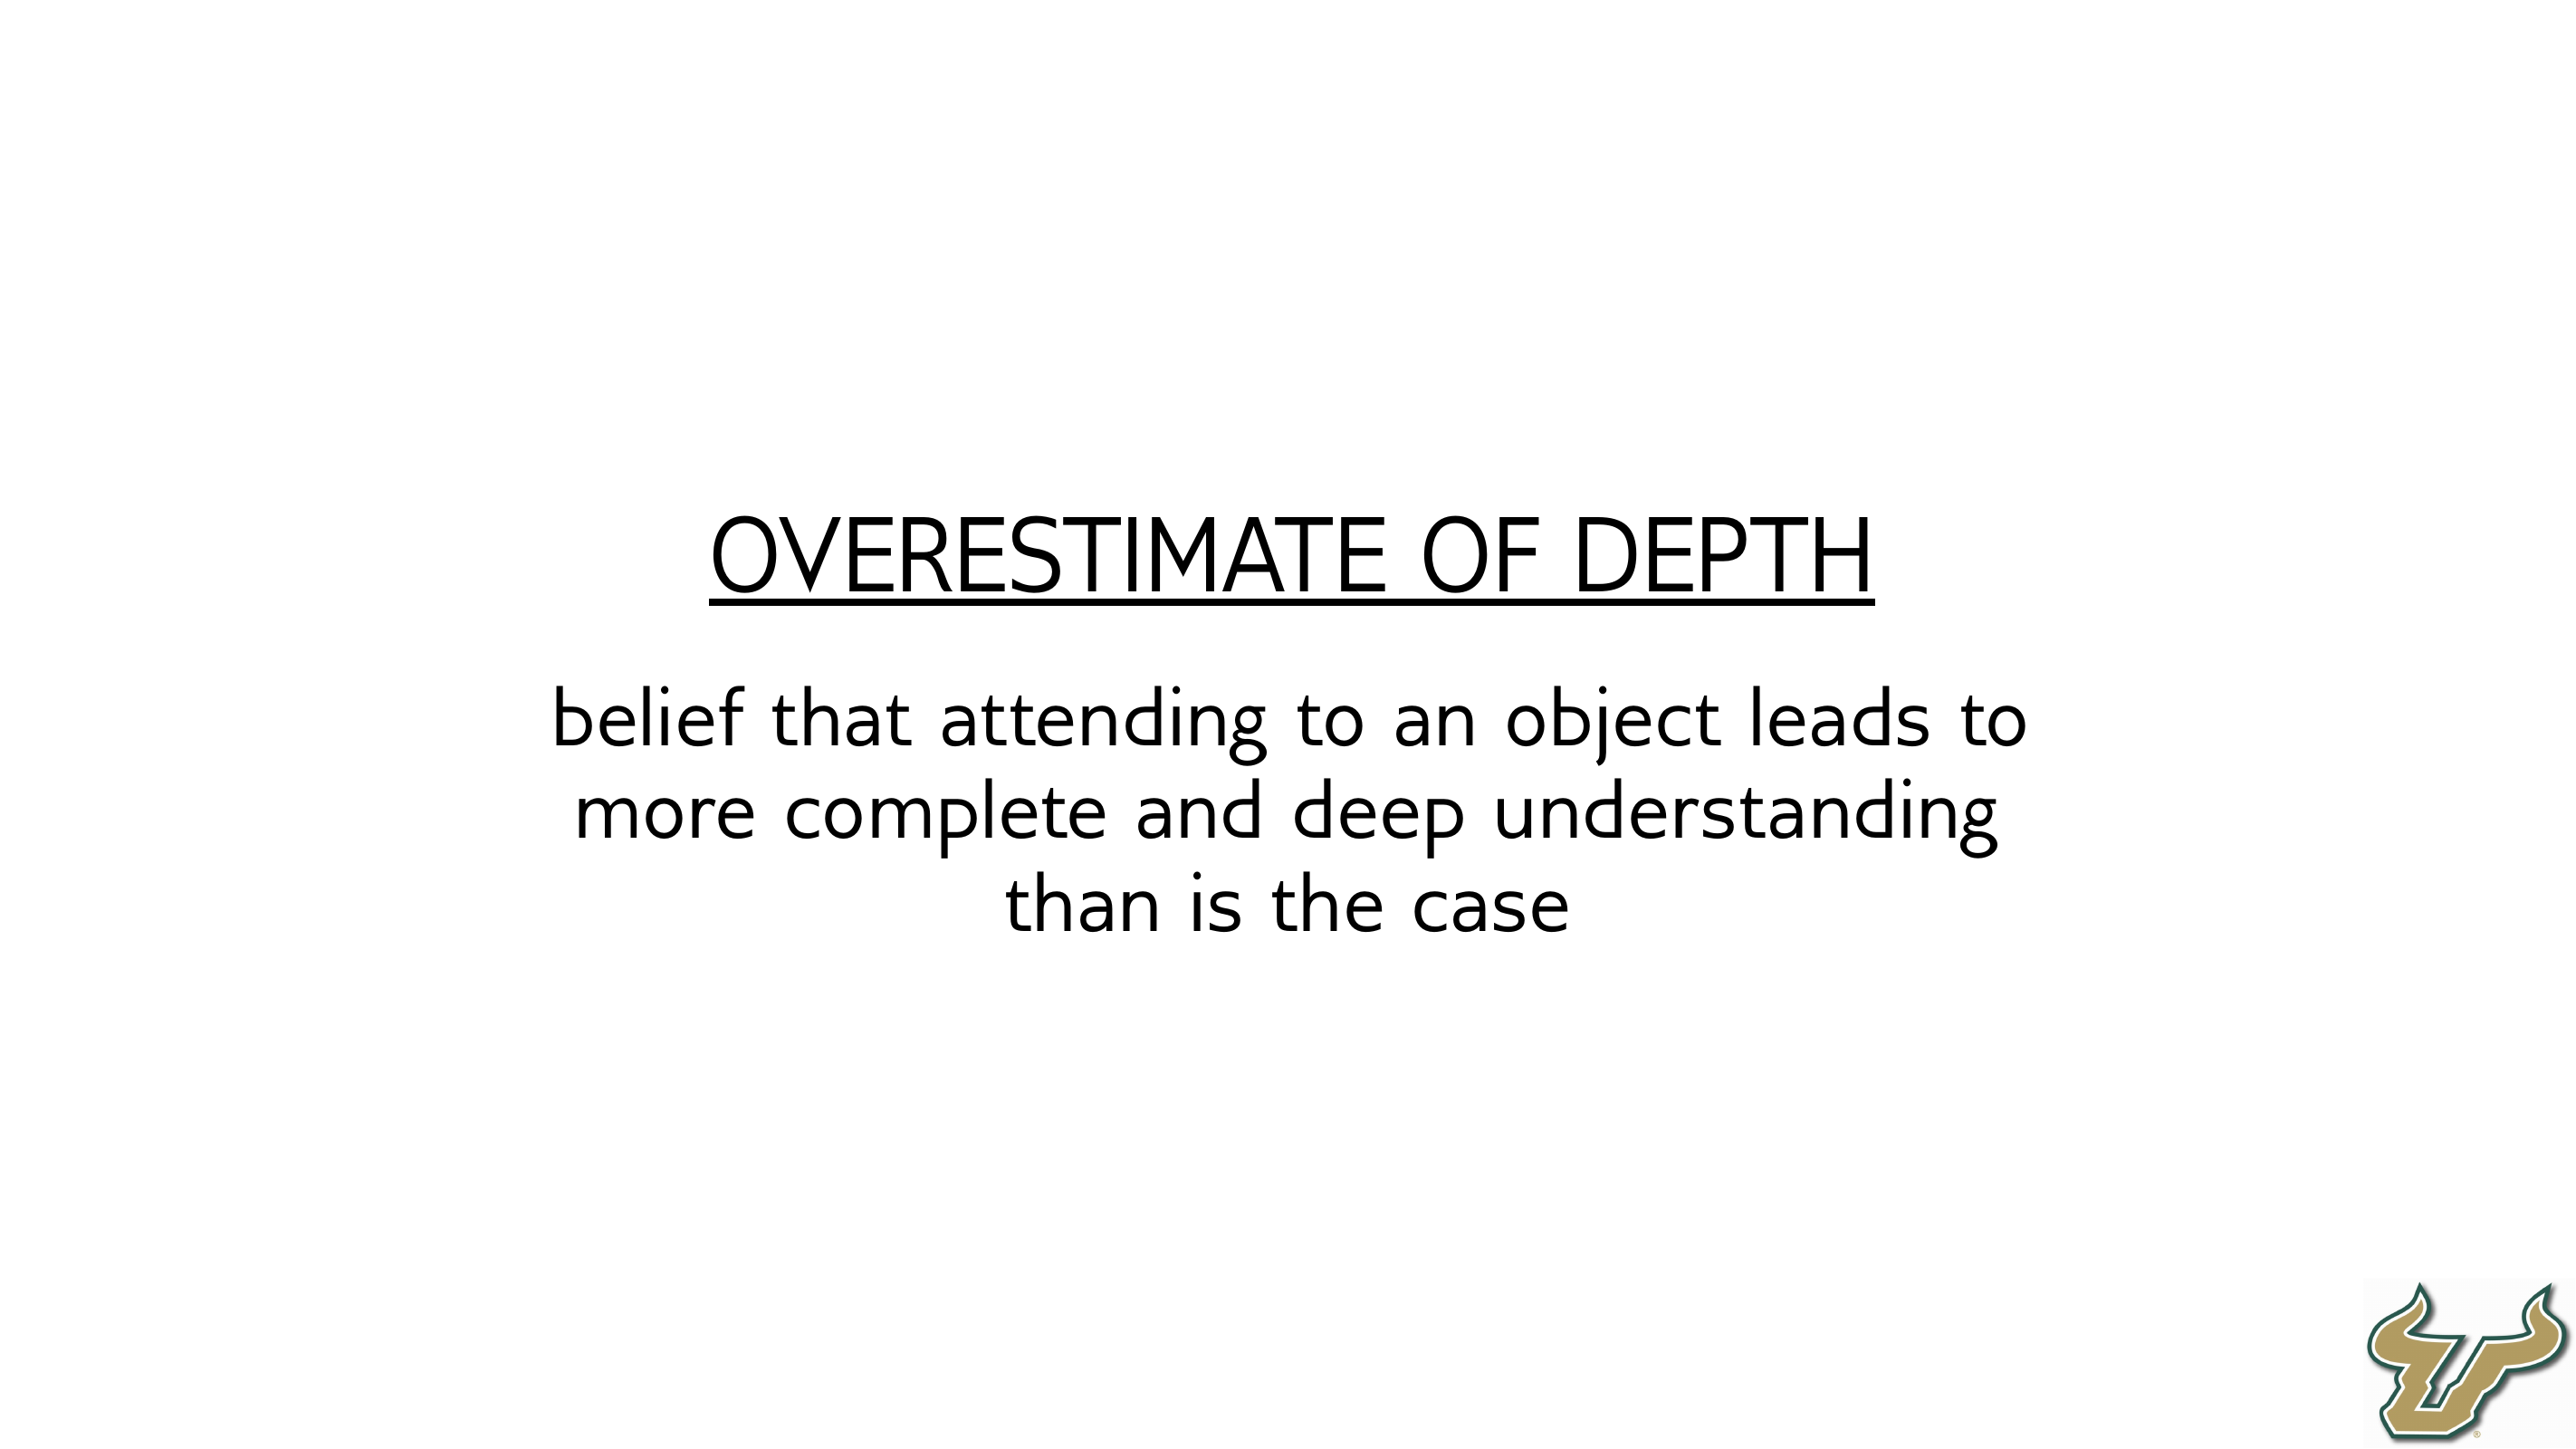

overestimate of depth
belief that attending to an object leads to more complete and deep understanding than is the case

74